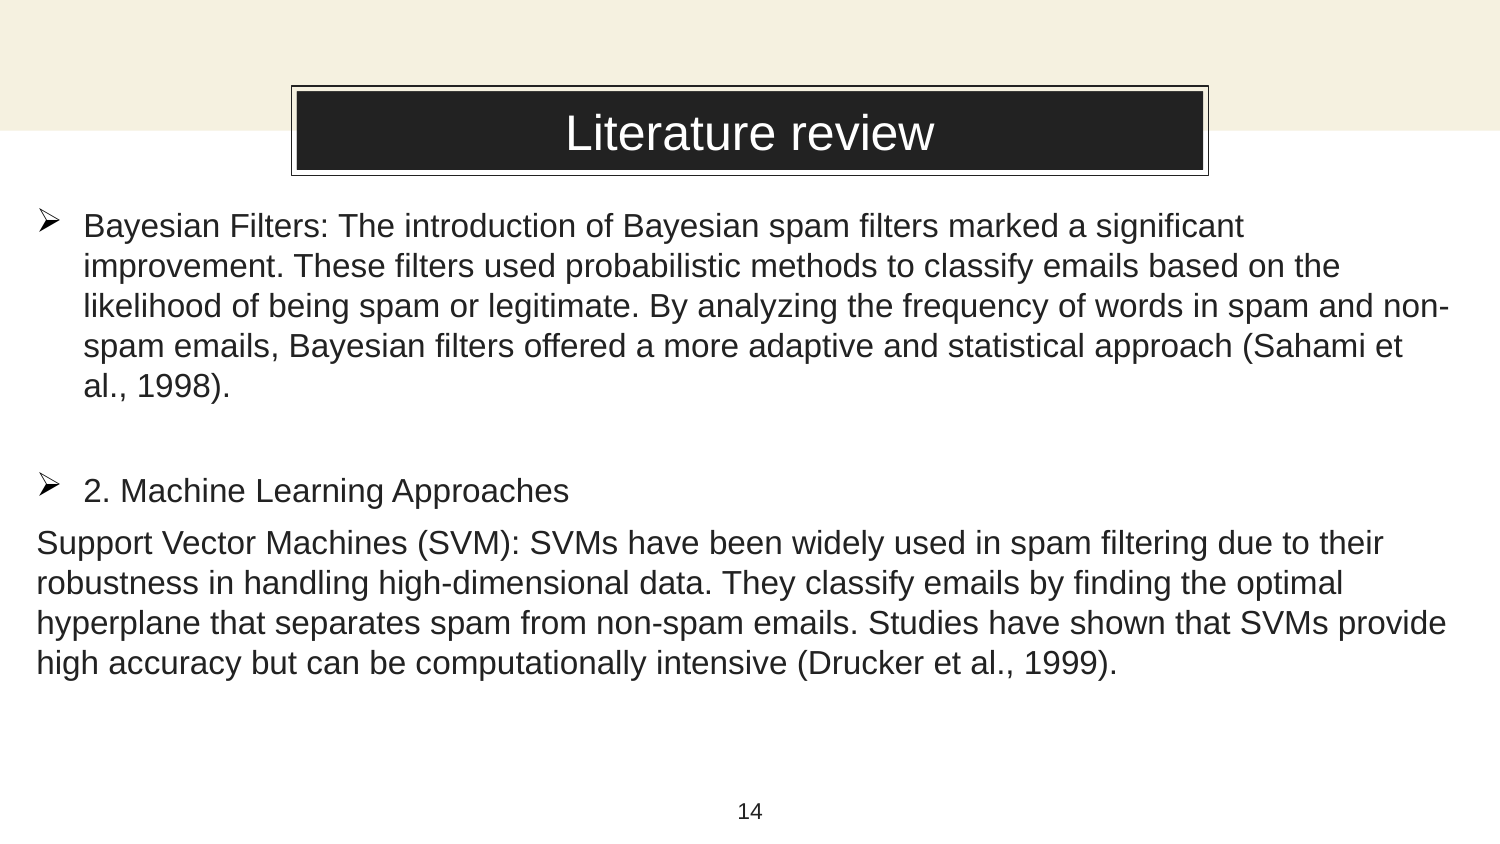

About this template
# Literature review
Bayesian Filters: The introduction of Bayesian spam filters marked a significant improvement. These filters used probabilistic methods to classify emails based on the likelihood of being spam or legitimate. By analyzing the frequency of words in spam and non-spam emails, Bayesian filters offered a more adaptive and statistical approach (Sahami et al., 1998).

2. Machine Learning Approaches
Support Vector Machines (SVM): SVMs have been widely used in spam filtering due to their robustness in handling high-dimensional data. They classify emails by finding the optimal hyperplane that separates spam from non-spam emails. Studies have shown that SVMs provide high accuracy but can be computationally intensive (Drucker et al., 1999).

14